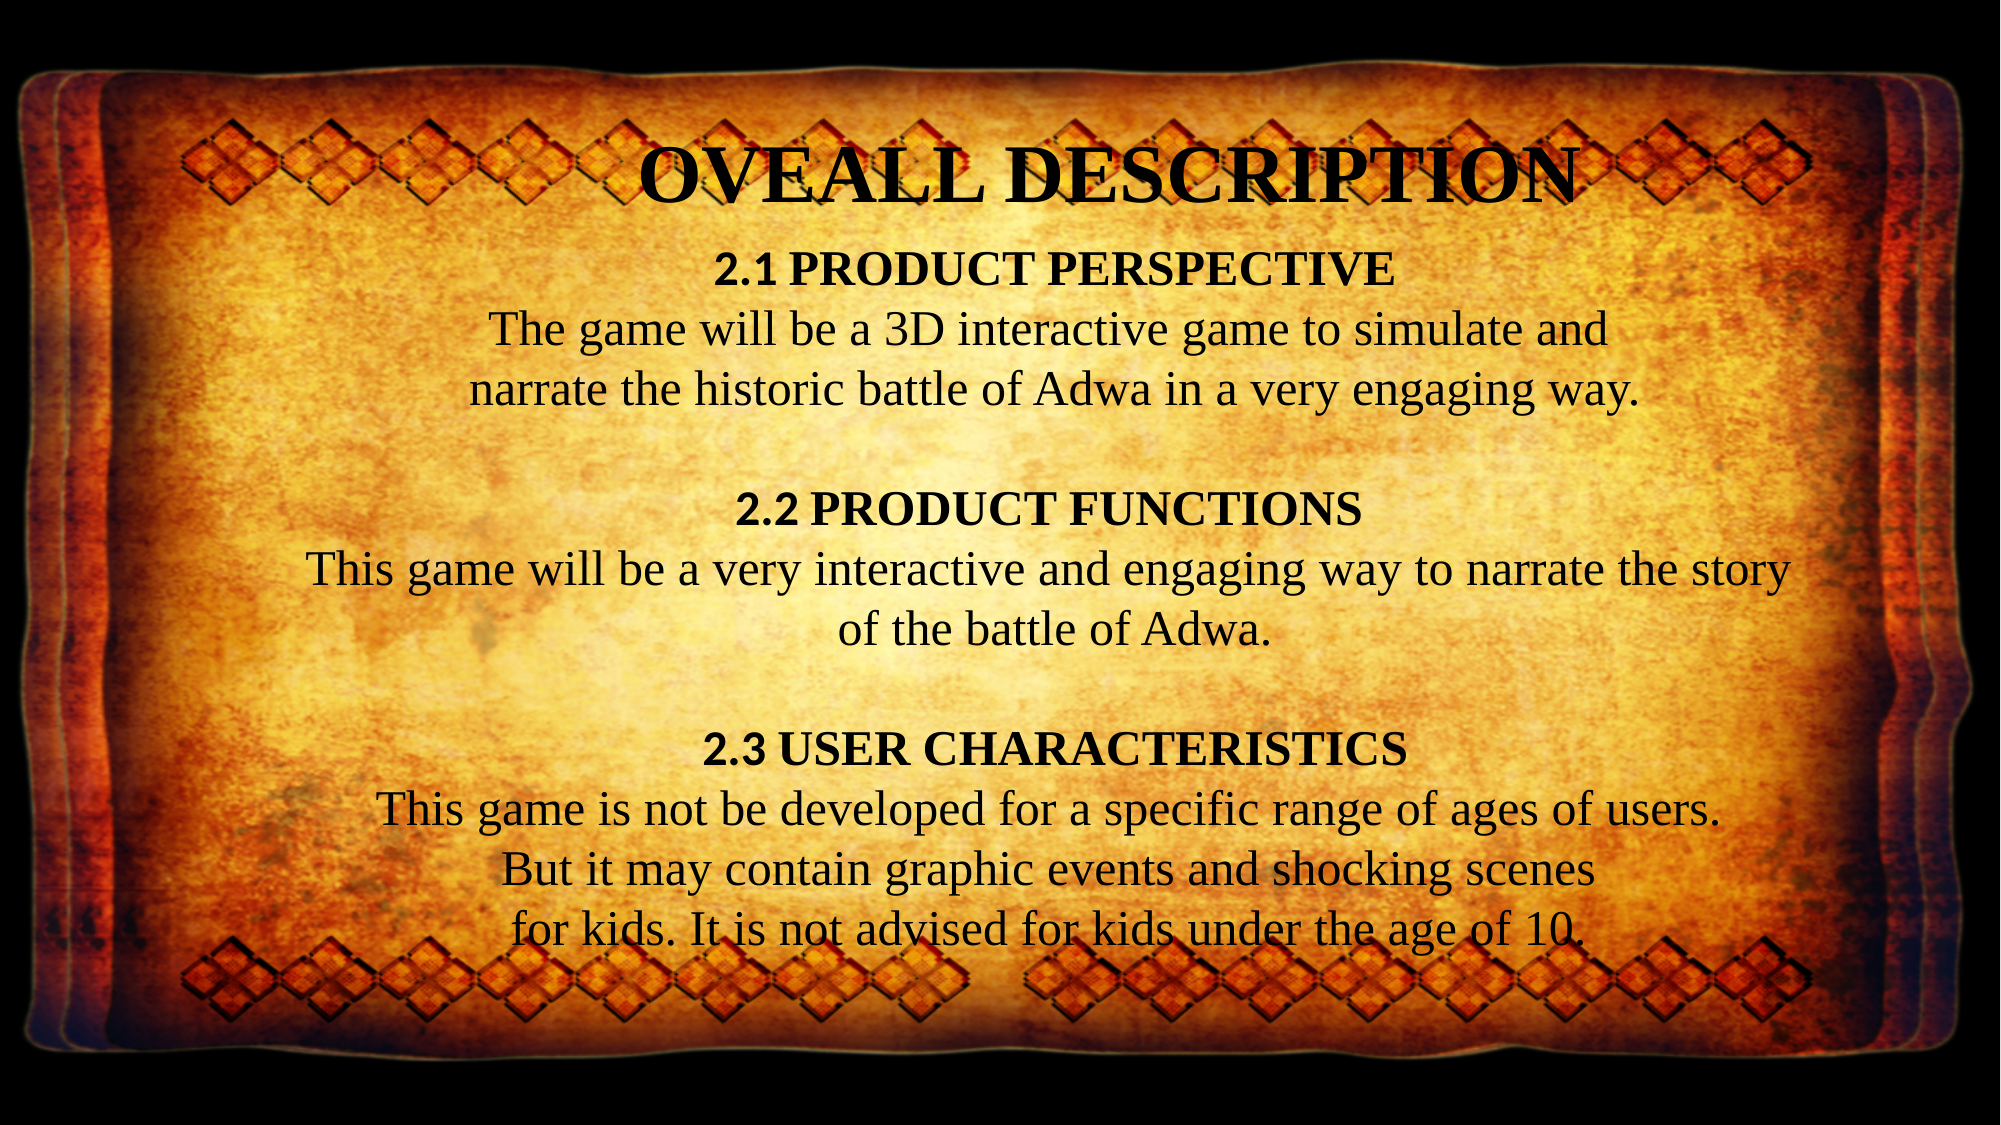

OVEALL DESCRIPTION
2.1 PRODUCT PERSPECTIVE
The game will be a 3D interactive game to simulate and
narrate the historic battle of Adwa in a very engaging way.

2.2 Product functions
This game will be a very interactive and engaging way to narrate the story
of the battle of Adwa.

2.3 User Characteristics
This game is not be developed for a specific range of ages of users.
But it may contain graphic events and shocking scenes
for kids. It is not advised for kids under the age of 10.